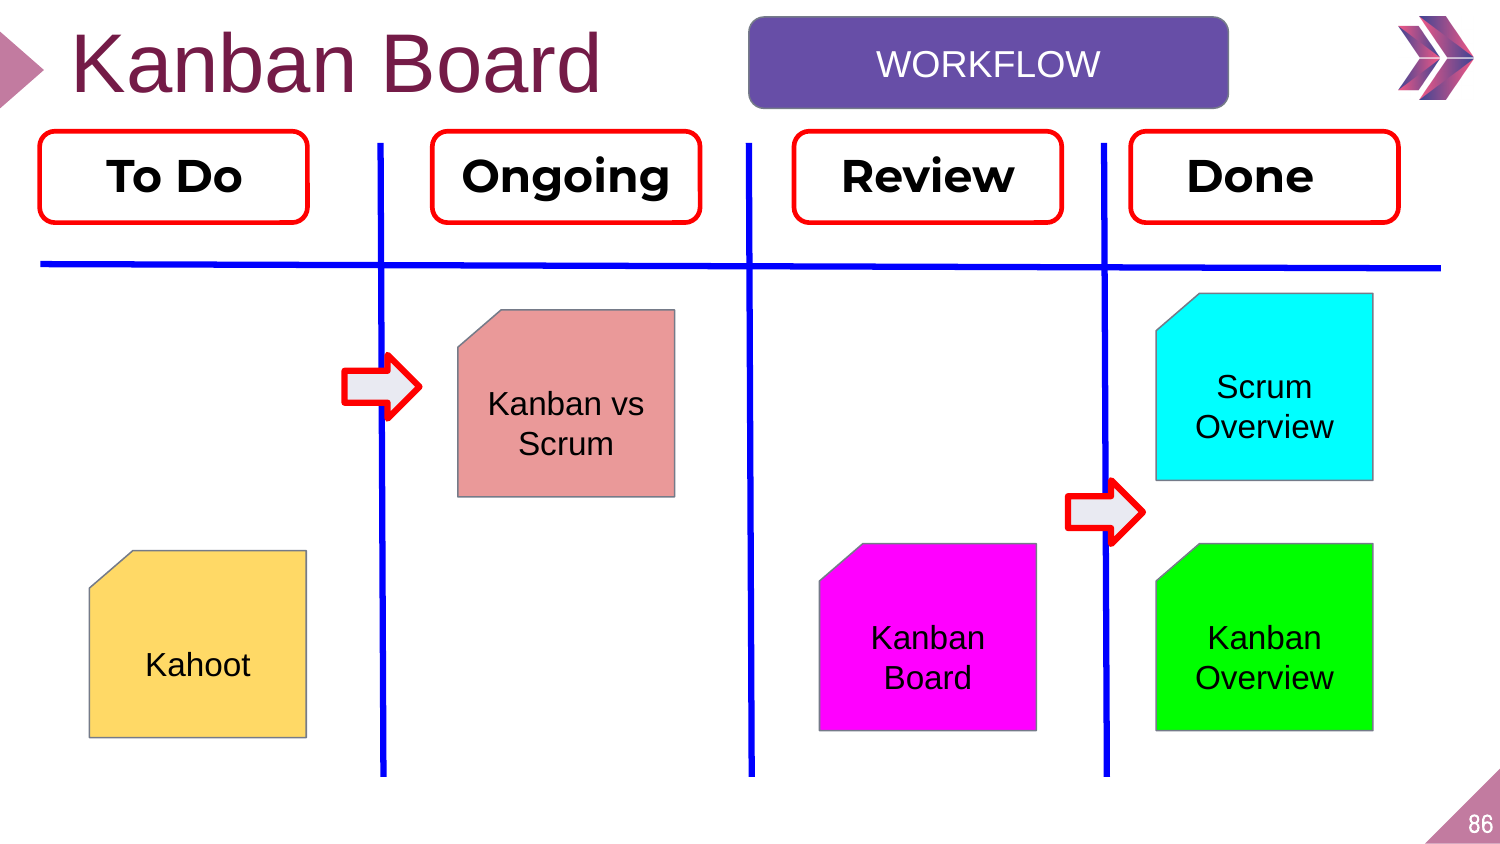

WORKFLOW
Kanban Board

To Do

Ongoing

Review
Done

Scrum Overview
Kanban vs Scrum

Kanban Board
Kanban
Overview
Kahoot
86